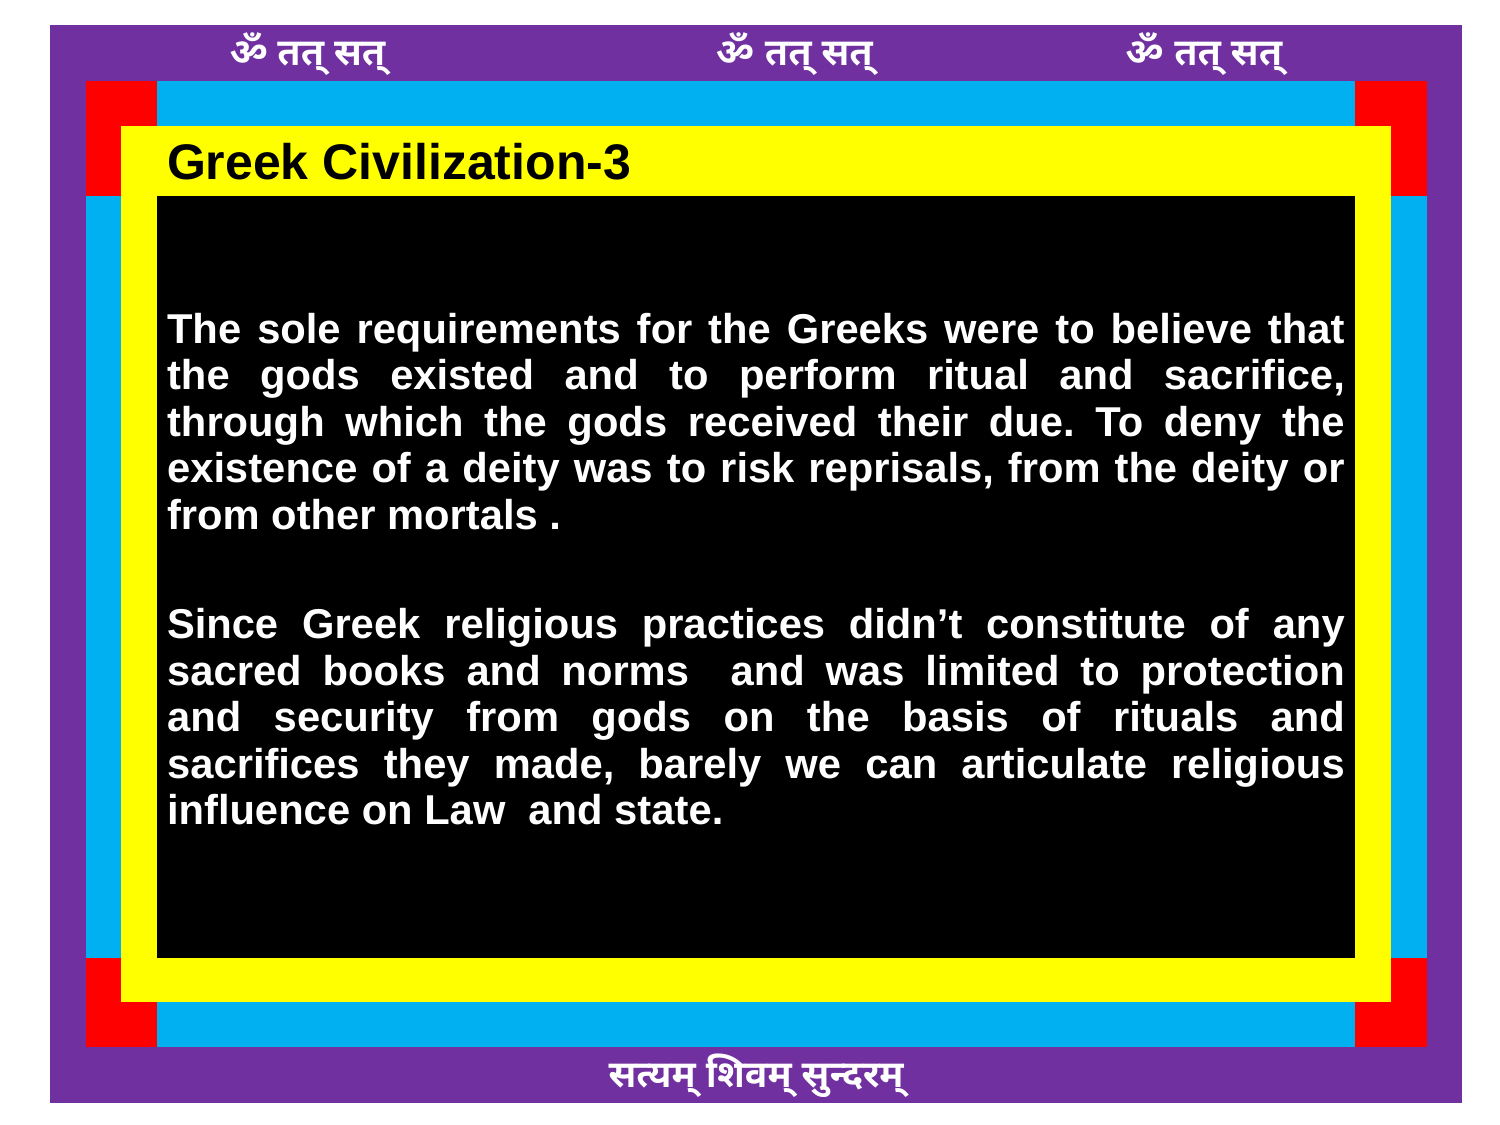

|  |  |  | ॐ तत् सत् ॐ तत् सत् ॐ तत् सत् |  |  |  |
| --- | --- | --- | --- | --- | --- | --- |
|  |  |  |  |  |  |  |
|  |  |  | Greek Civilization-3 |  |  |  |
|  |  |  | The sole requirements for the Greeks were to believe that the gods existed and to perform ritual and sacrifice, through which the gods received their due. To deny the existence of a deity was to risk reprisals, from the deity or from other mortals . Since Greek religious practices didn’t constitute of any sacred books and norms and was limited to protection and security from gods on the basis of rituals and sacrifices they made, barely we can articulate religious influence on Law and state. |  |  |  |
|  |  |  |  |  |  |  |
|  |  |  |  |  |  |  |
|  |  |  | सत्यम् शिवम् सुन्दरम् |  |  |  |
14